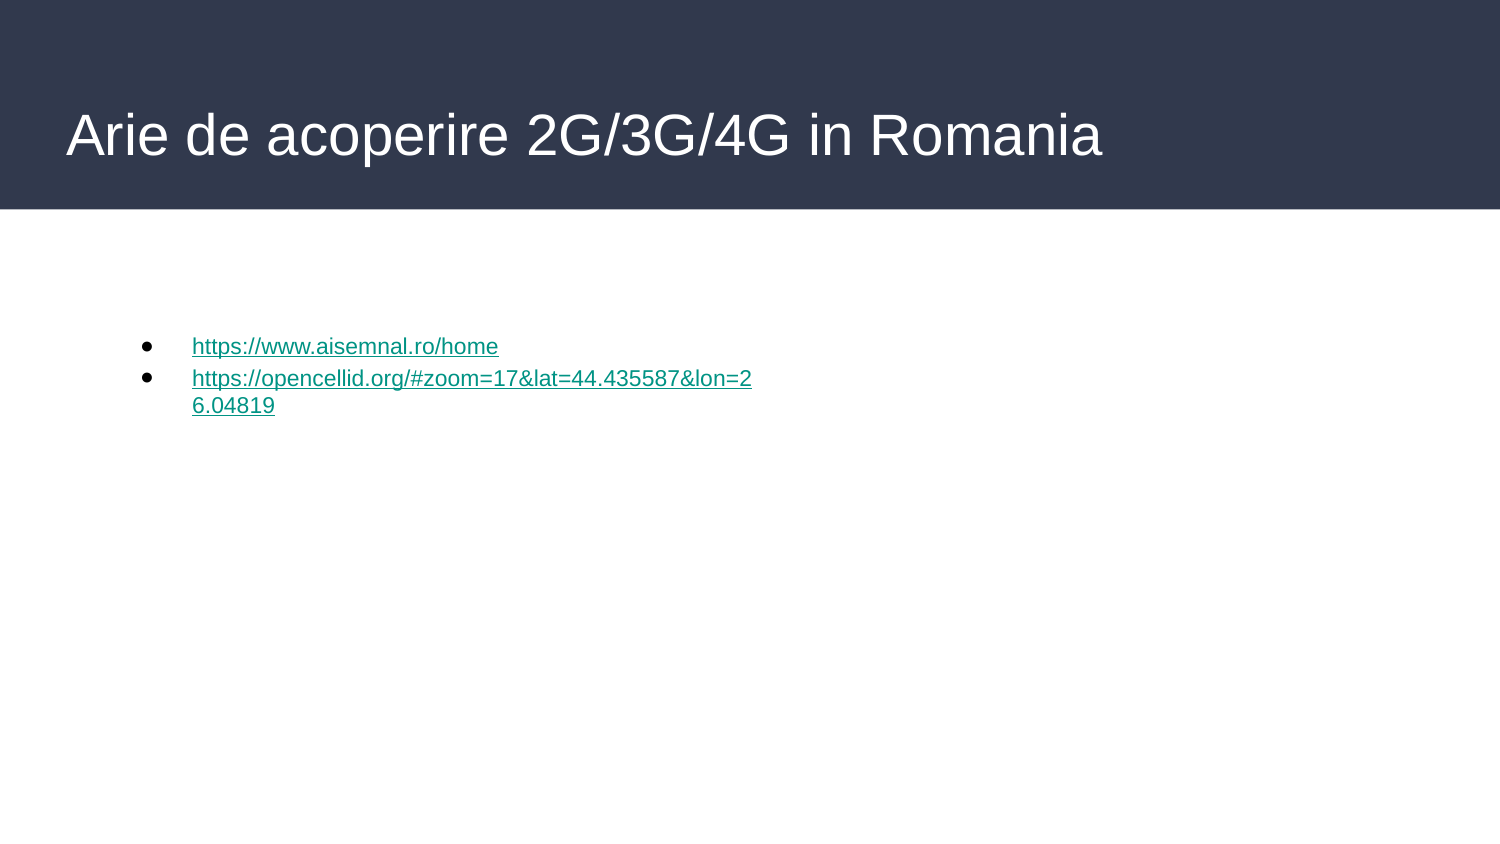

# Arie de acoperire 2G/3G/4G in Romania
https://www.aisemnal.ro/home
https://opencellid.org/#zoom=17&lat=44.435587&lon=26.04819